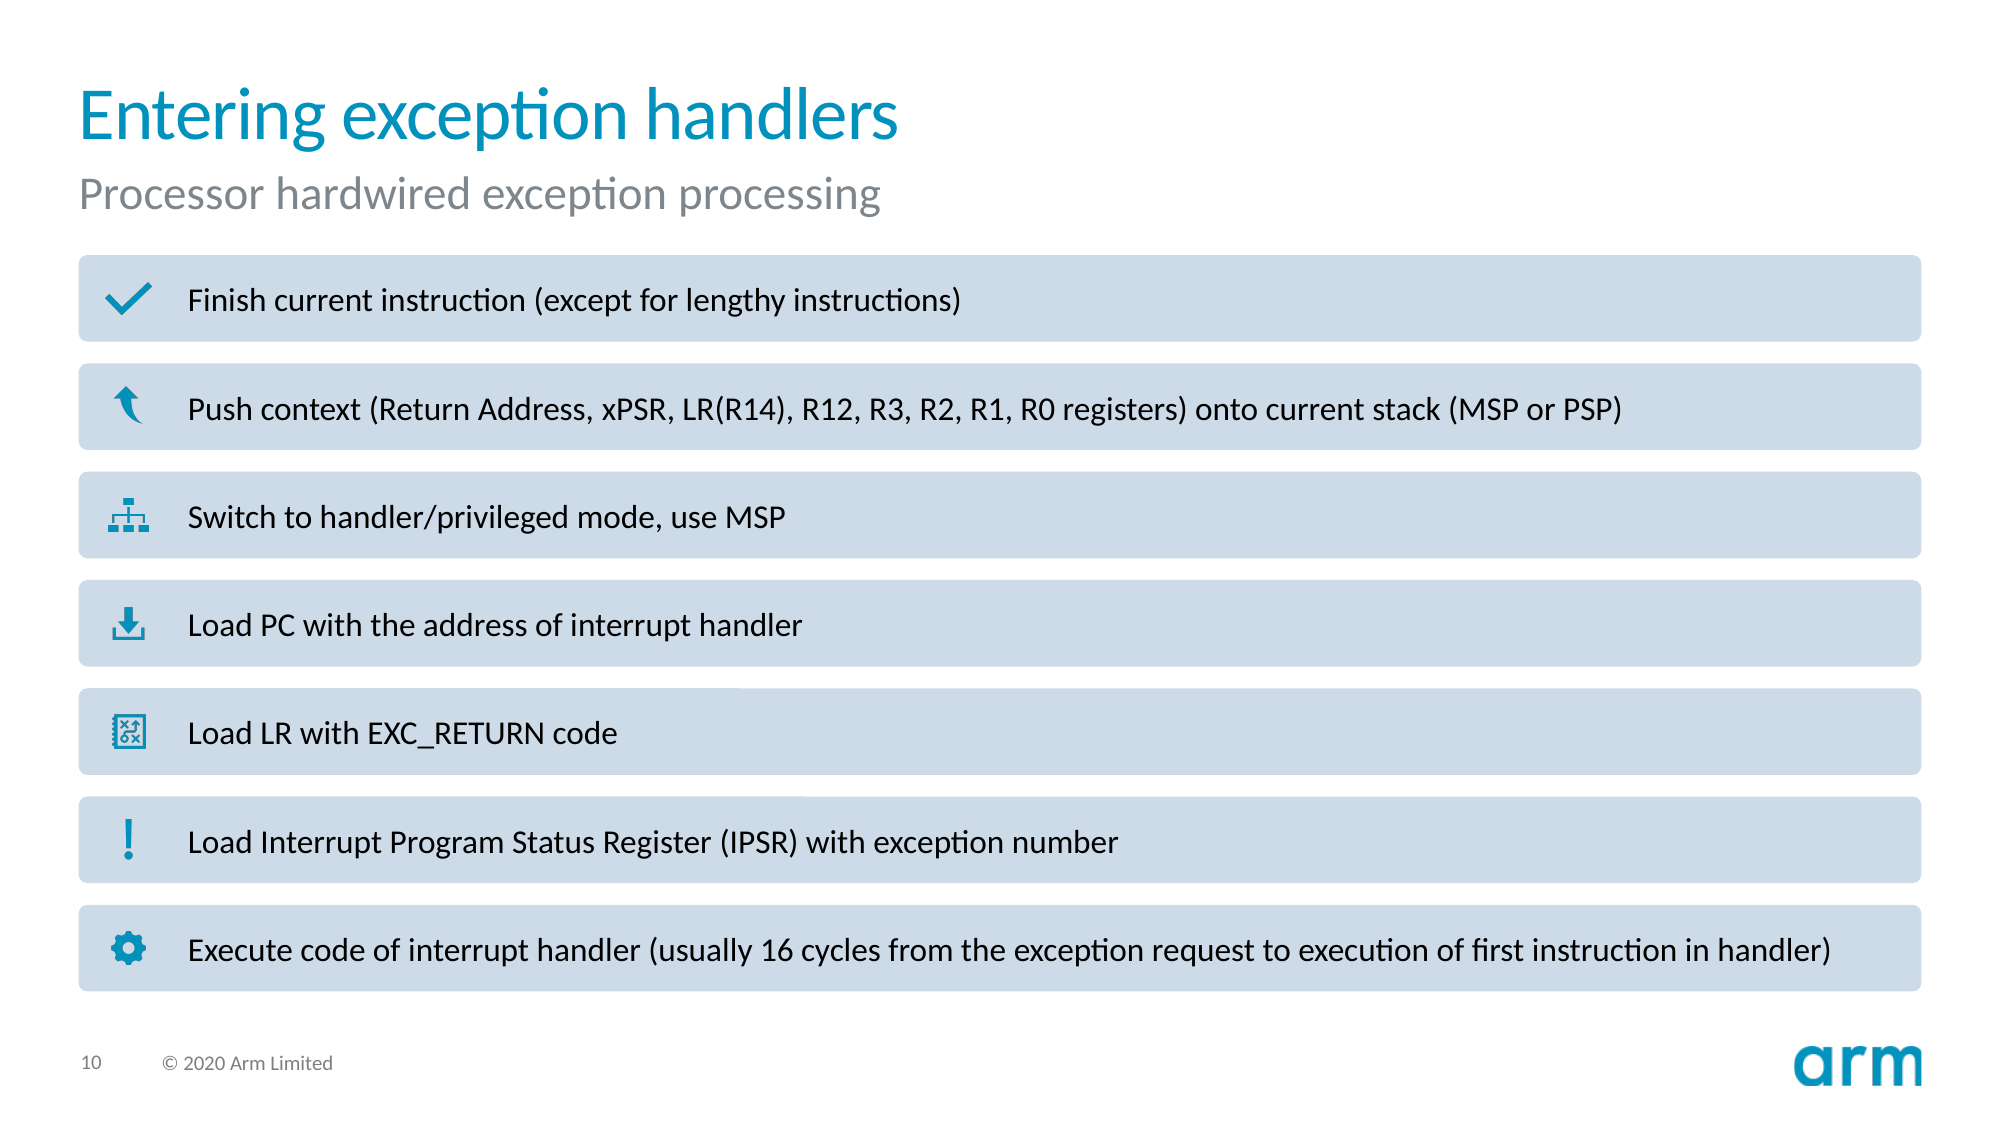

# Entering exception handlers
Processor hardwired exception processing
Finish current instruction (except for lengthy instructions)
Push context (Return Address, xPSR, LR(R14), R12, R3, R2, R1, R0 registers) onto current stack (MSP or PSP)
Switch to handler/privileged mode, use MSP
Load PC with the address of interrupt handler
Load LR with EXC_RETURN code
Load Interrupt Program Status Register (IPSR) with exception number
Execute code of interrupt handler (usually 16 cycles from the exception request to execution of first instruction in handler)